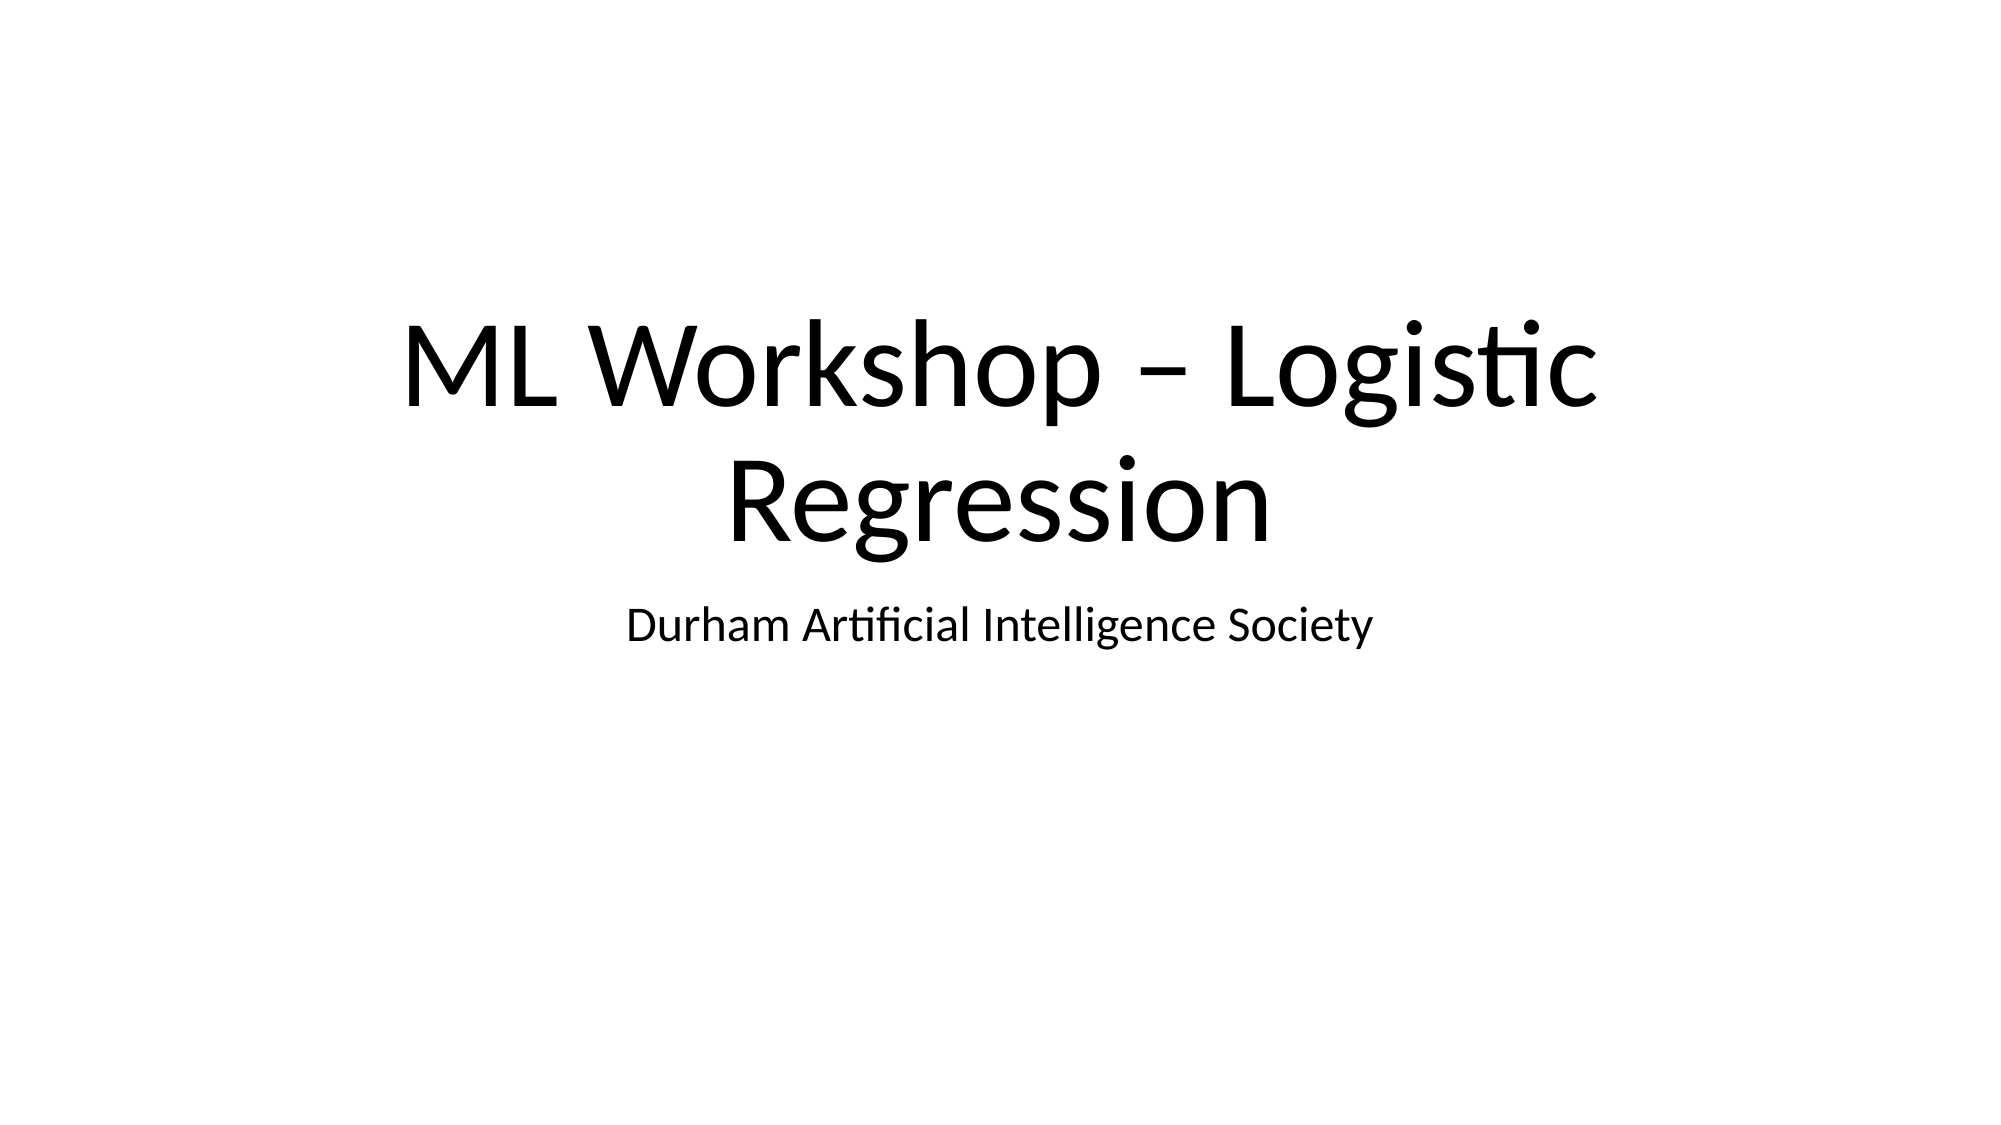

# ML Workshop – Logistic Regression
Durham Artificial Intelligence Society